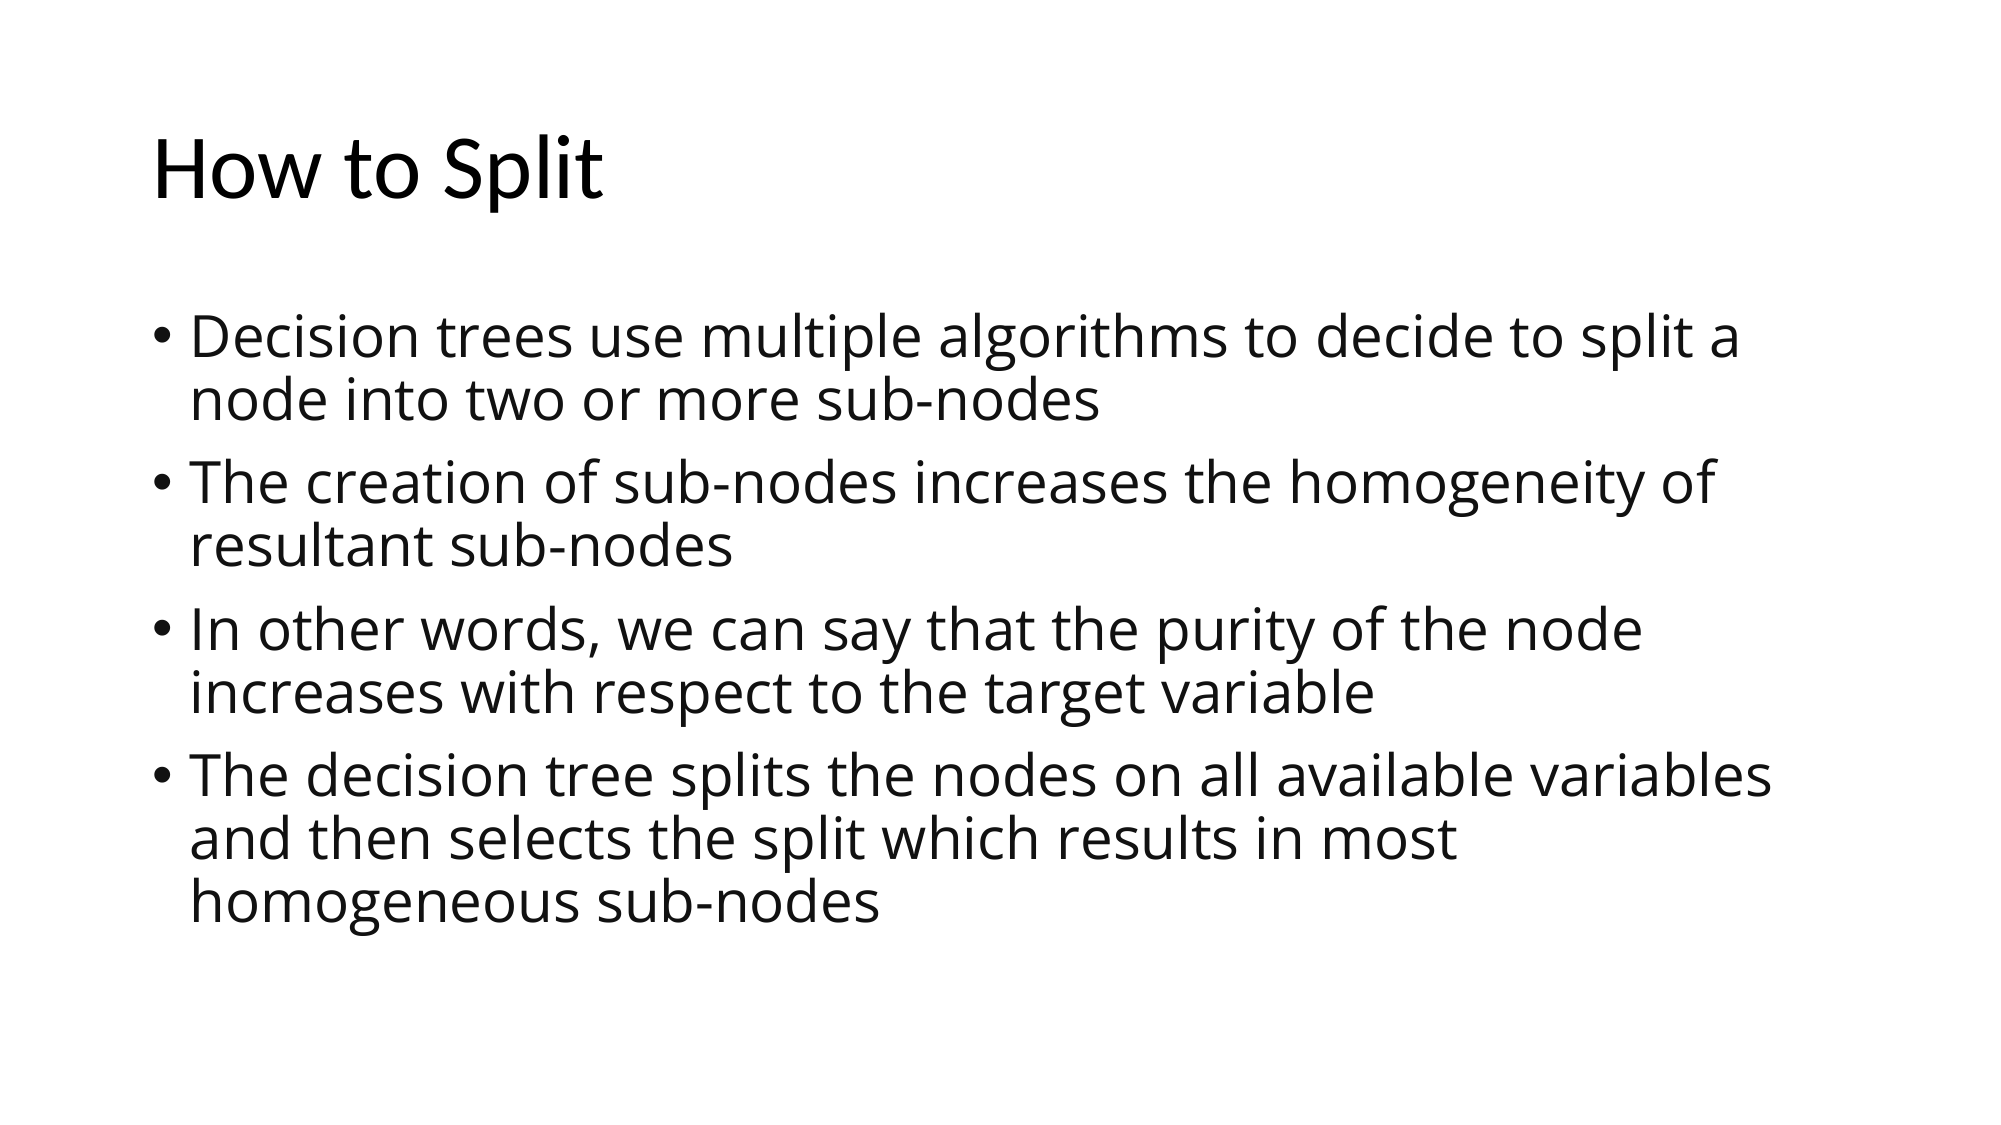

# How to Split
Decision trees use multiple algorithms to decide to split a node into two or more sub-nodes
The creation of sub-nodes increases the homogeneity of resultant sub-nodes
In other words, we can say that the purity of the node increases with respect to the target variable
The decision tree splits the nodes on all available variables and then selects the split which results in most homogeneous sub-nodes